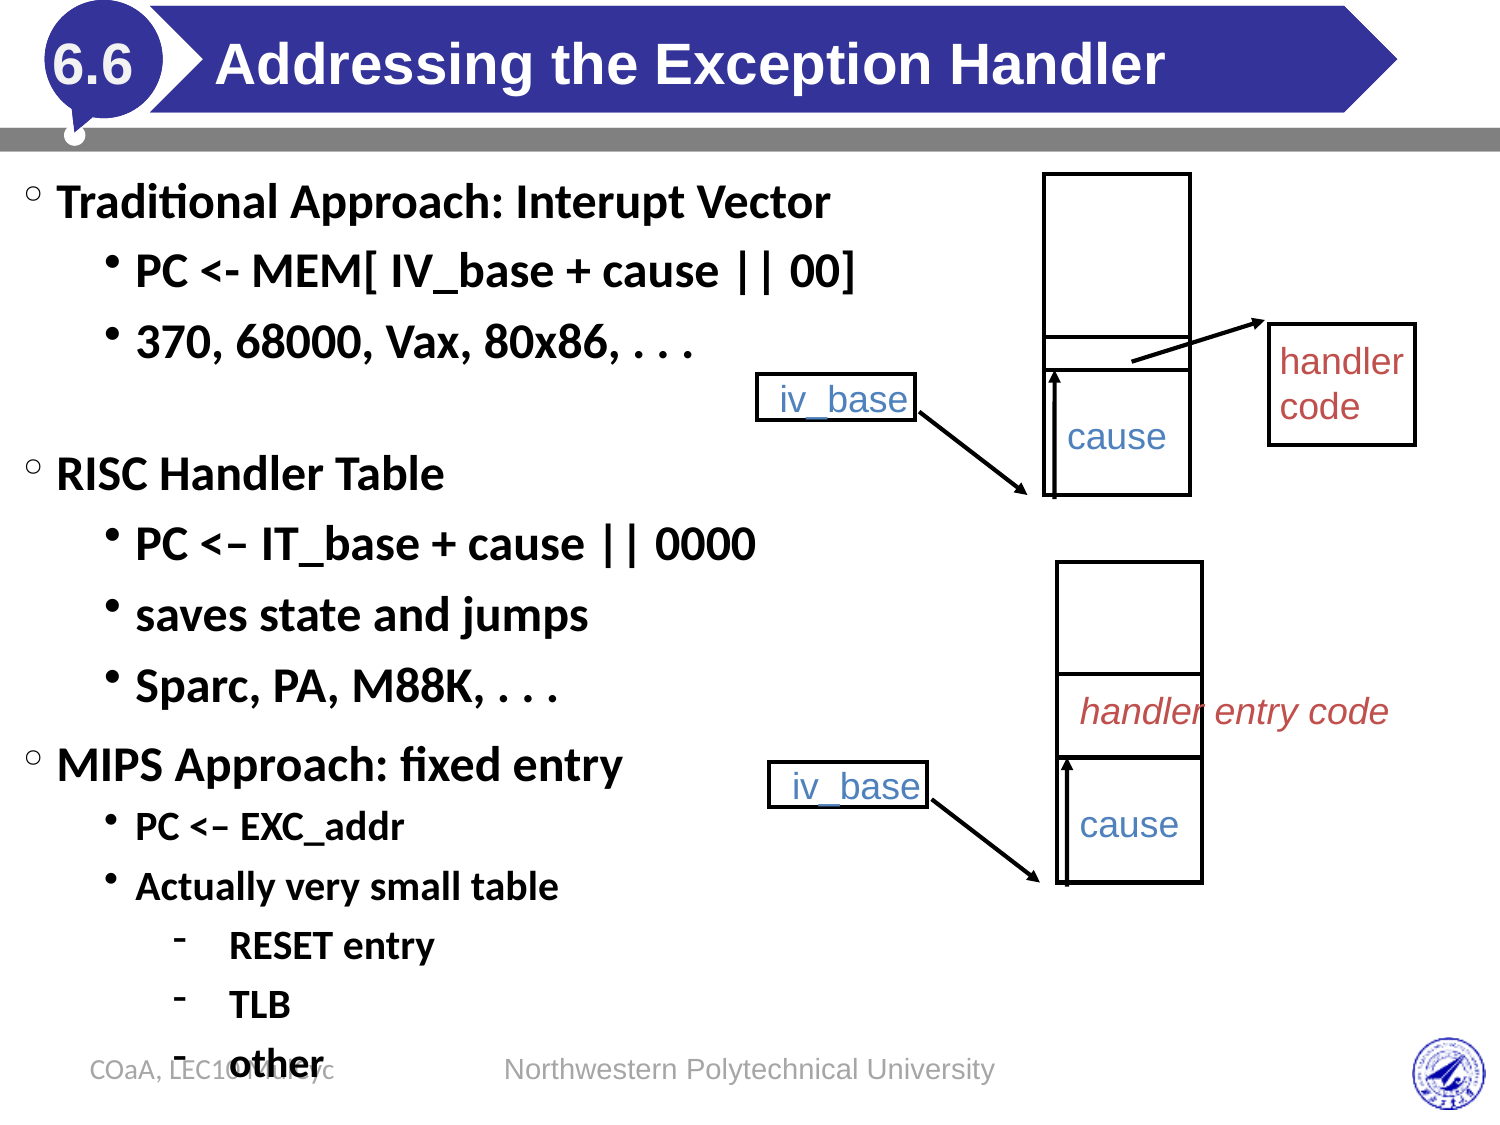

# Addressing the Exception Handler
6.6

handler
code

iv_base

cause

Traditional Approach: Interupt Vector
PC <- MEM[ IV_base + cause || 00]
370, 68000, Vax, 80x86, . . .

RISC Handler Table
PC <– IT_base + cause || 0000
saves state and jumps
Sparc, PA, M88K, . . .
MIPS Approach: fixed entry
PC <– EXC_addr
Actually very small table
RESET entry
TLB
other

handler entry code
iv_base

cause

COaA, LEC10 MulCyc
Northwestern Polytechnical University
63